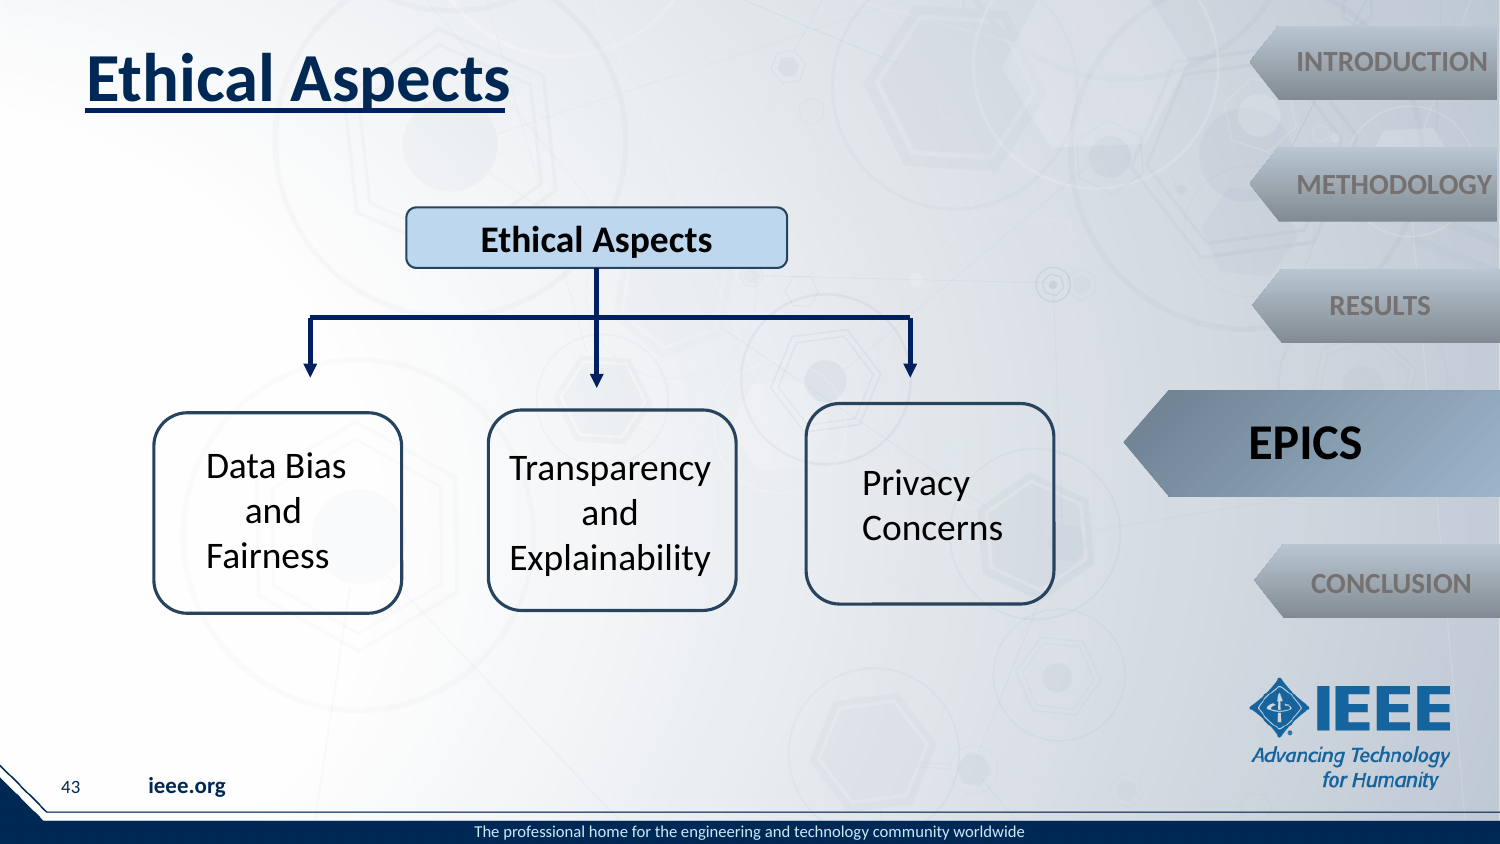

# Ethical Aspects

INTRODUCTION

METHODOLOGY
Ethical Aspects

RESULTS

EPICS

Privacy Concerns

Transparency and Explainability

Data Bias
and
Fairness

CONCLUSION
43